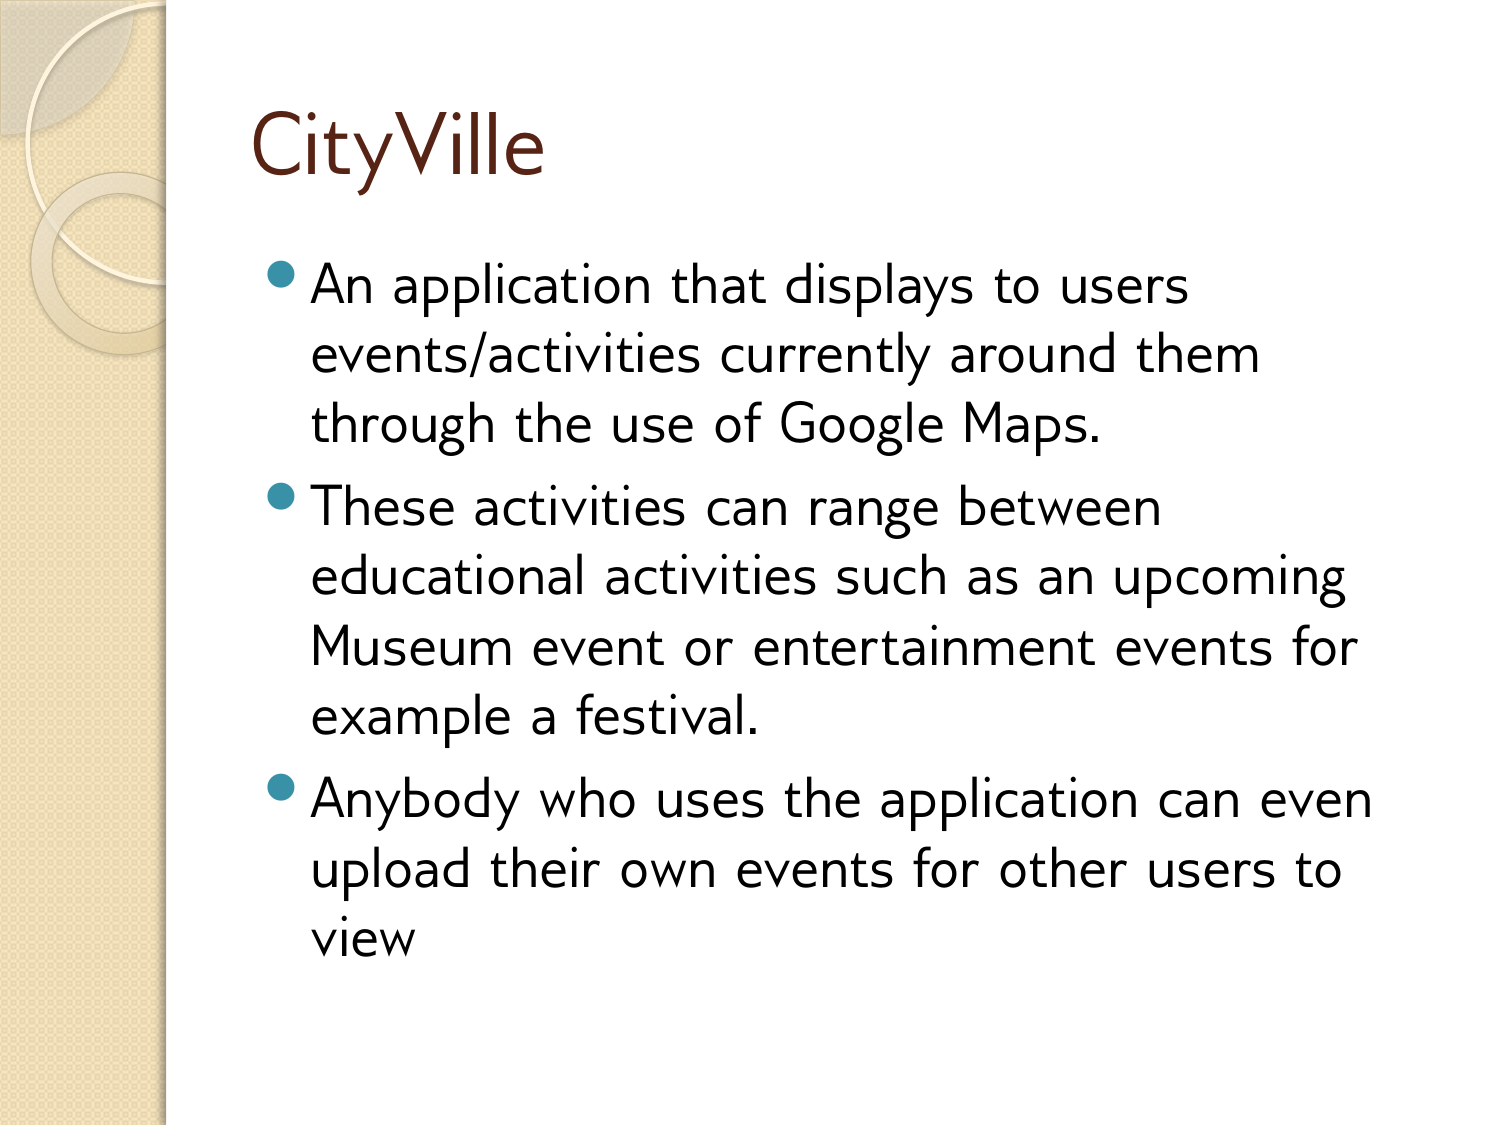

# CityVille
An application that displays to users events/activities currently around them through the use of Google Maps.
These activities can range between educational activities such as an upcoming Museum event or entertainment events for example a festival.
Anybody who uses the application can even upload their own events for other users to view